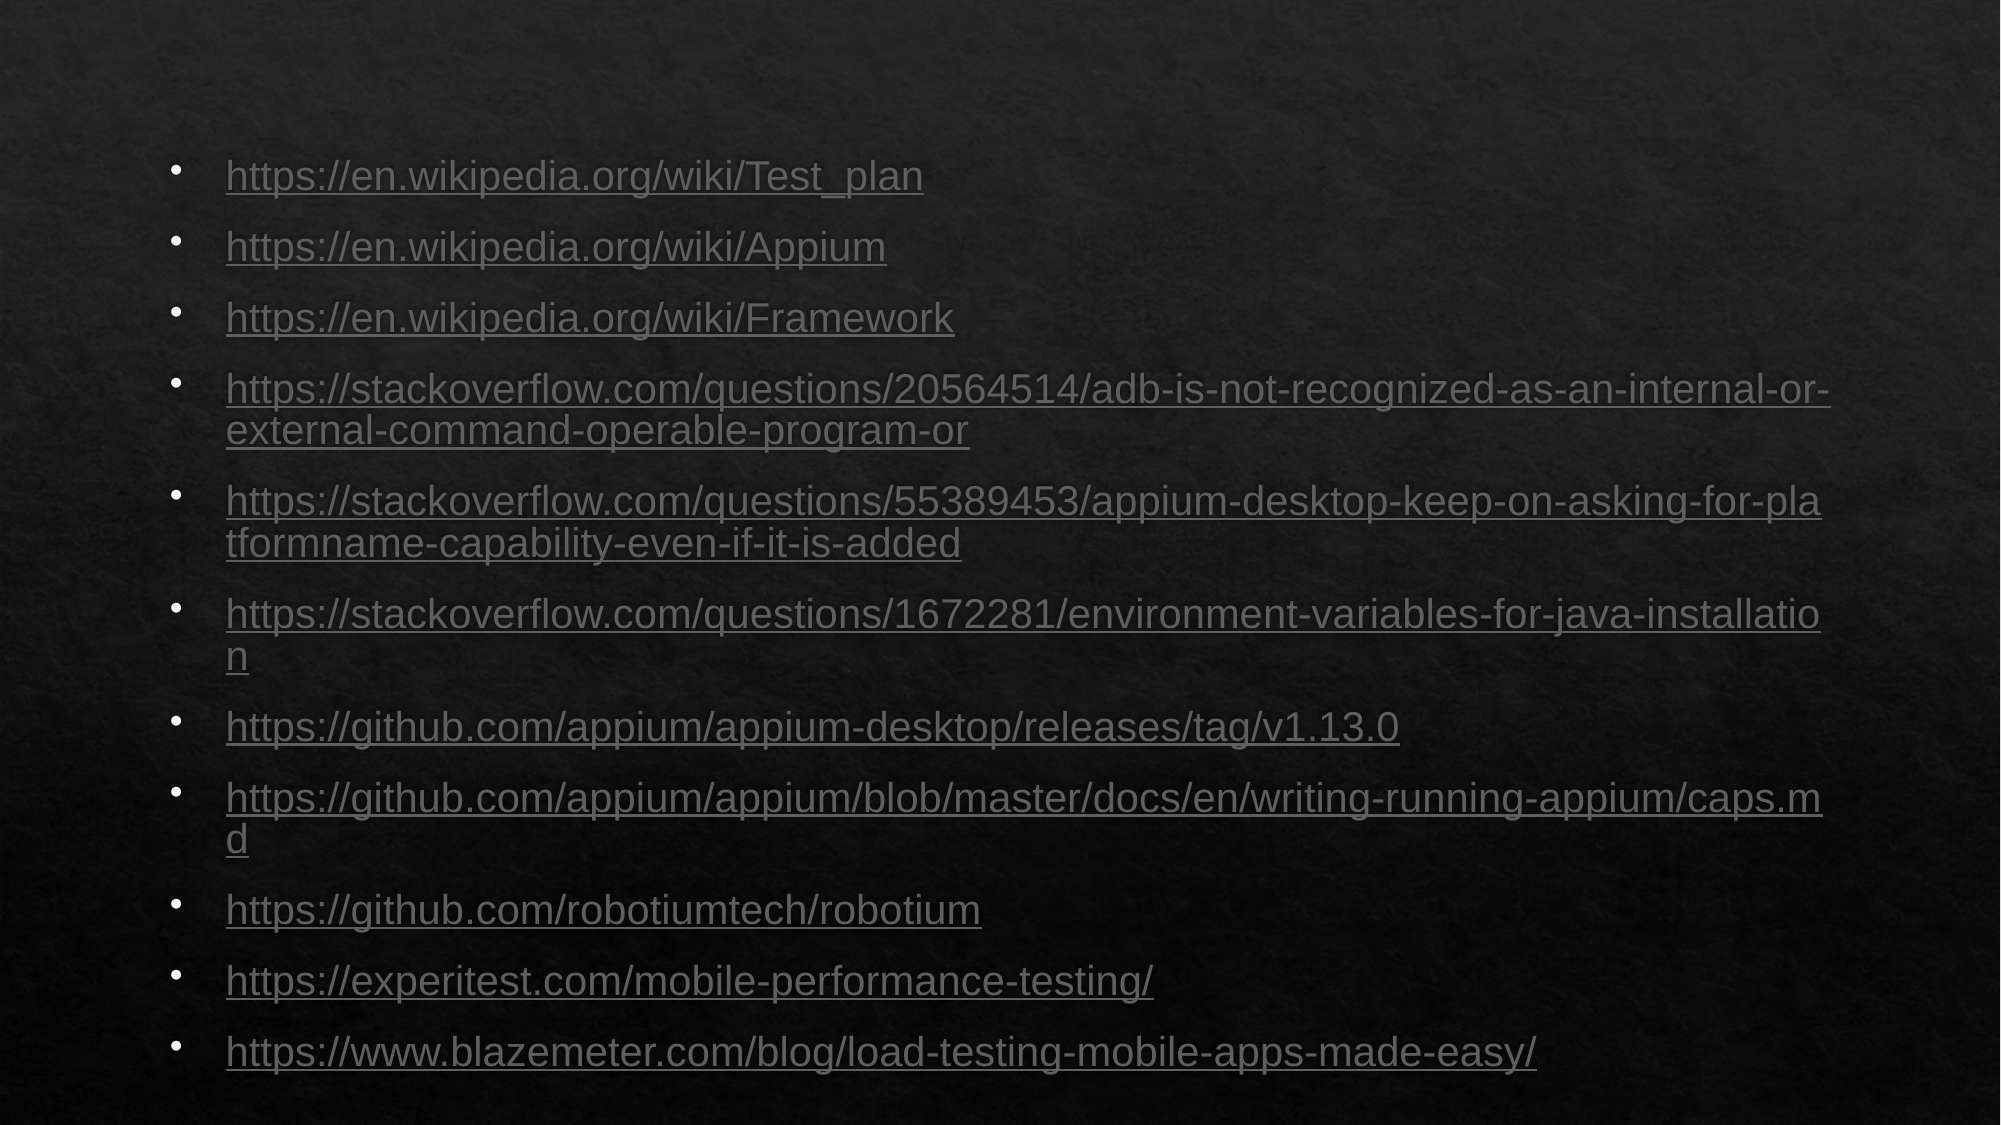

https://en.wikipedia.org/wiki/Test_plan
https://en.wikipedia.org/wiki/Appium
https://en.wikipedia.org/wiki/Framework
https://stackoverflow.com/questions/20564514/adb-is-not-recognized-as-an-internal-or-external-command-operable-program-or
https://stackoverflow.com/questions/55389453/appium-desktop-keep-on-asking-for-platformname-capability-even-if-it-is-added
https://stackoverflow.com/questions/1672281/environment-variables-for-java-installation
https://github.com/appium/appium-desktop/releases/tag/v1.13.0
https://github.com/appium/appium/blob/master/docs/en/writing-running-appium/caps.md
https://github.com/robotiumtech/robotium
https://experitest.com/mobile-performance-testing/
https://www.blazemeter.com/blog/load-testing-mobile-apps-made-easy/